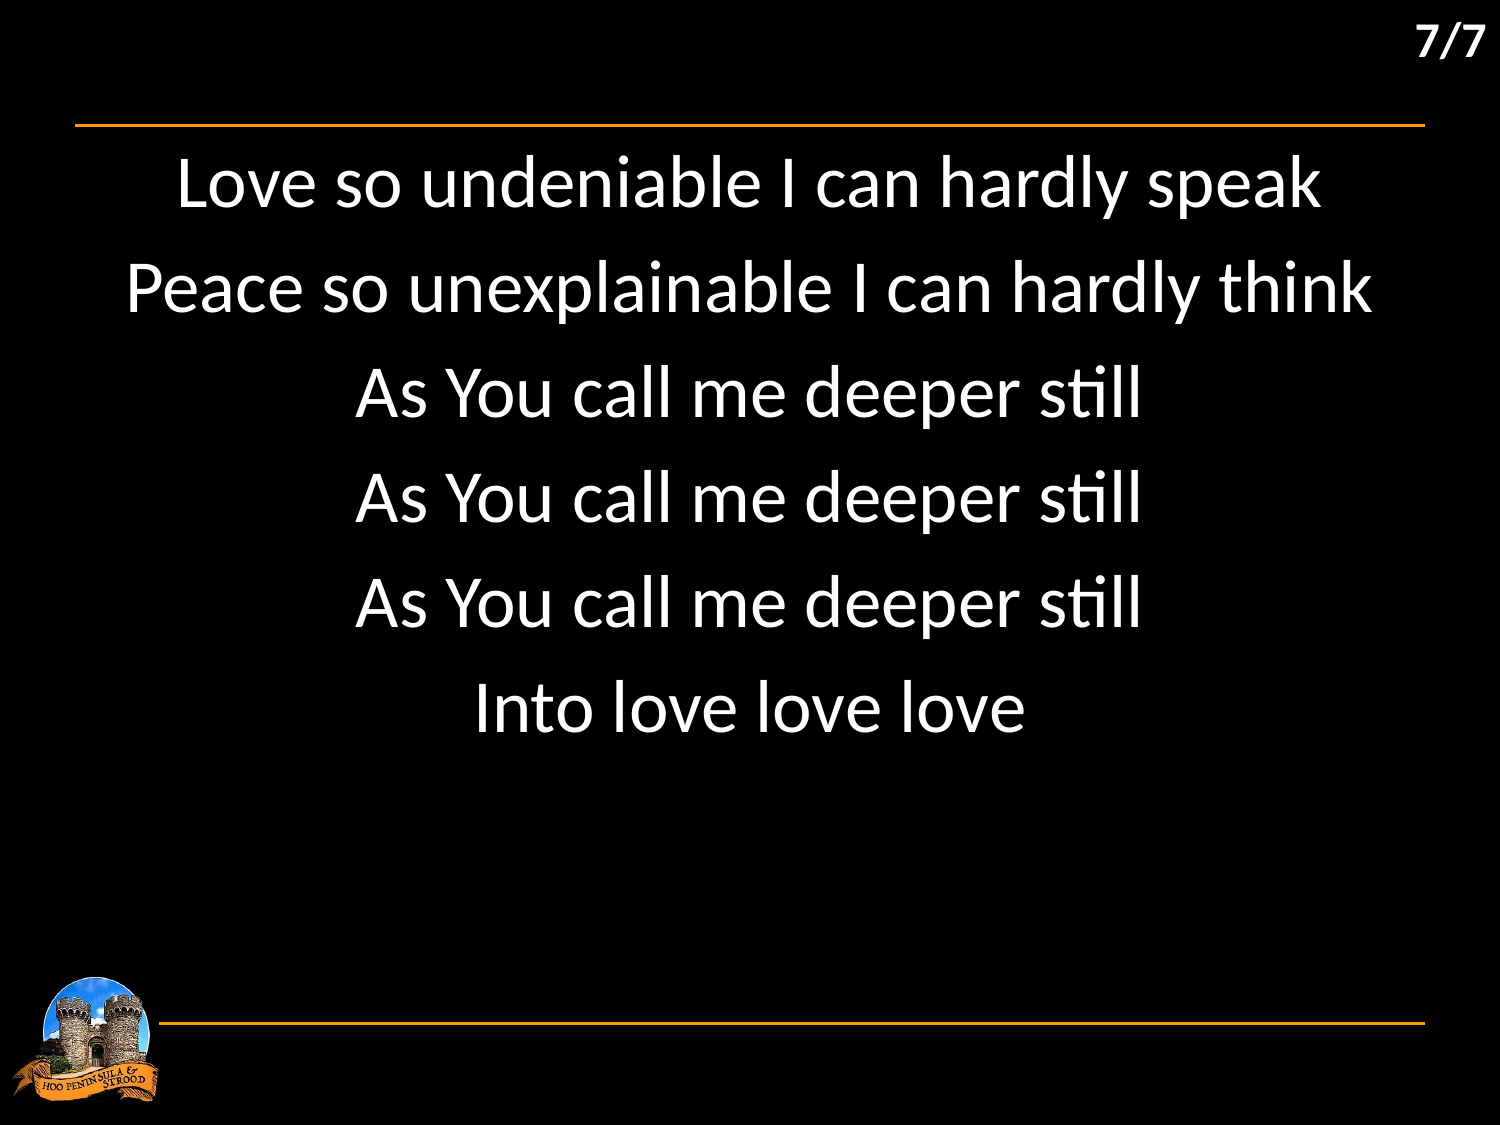

7/7
Love so undeniable I can hardly speak
Peace so unexplainable I can hardly think
As You call me deeper still
As You call me deeper still
As You call me deeper still
Into love love love